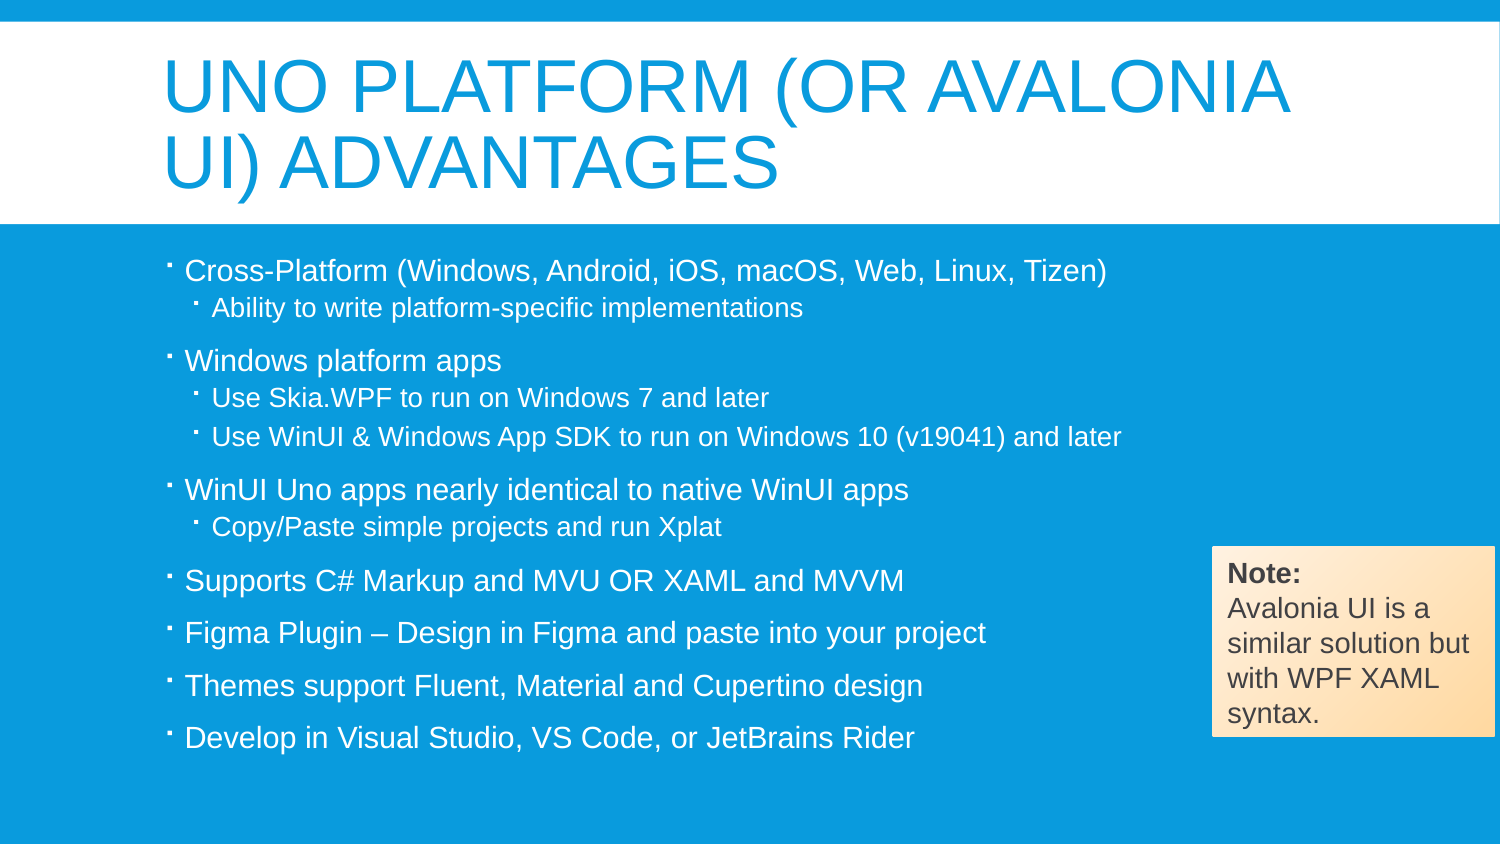

# Uno Platform (or Avalonia UI) Advantages
Cross-Platform (Windows, Android, iOS, macOS, Web, Linux, Tizen)
Ability to write platform-specific implementations
Windows platform apps
Use Skia.WPF to run on Windows 7 and later
Use WinUI & Windows App SDK to run on Windows 10 (v19041) and later
WinUI Uno apps nearly identical to native WinUI apps
Copy/Paste simple projects and run Xplat
Supports C# Markup and MVU OR XAML and MVVM
Figma Plugin – Design in Figma and paste into your project
Themes support Fluent, Material and Cupertino design
Develop in Visual Studio, VS Code, or JetBrains Rider
Note:
Avalonia UI is a similar solution but with WPF XAML syntax.